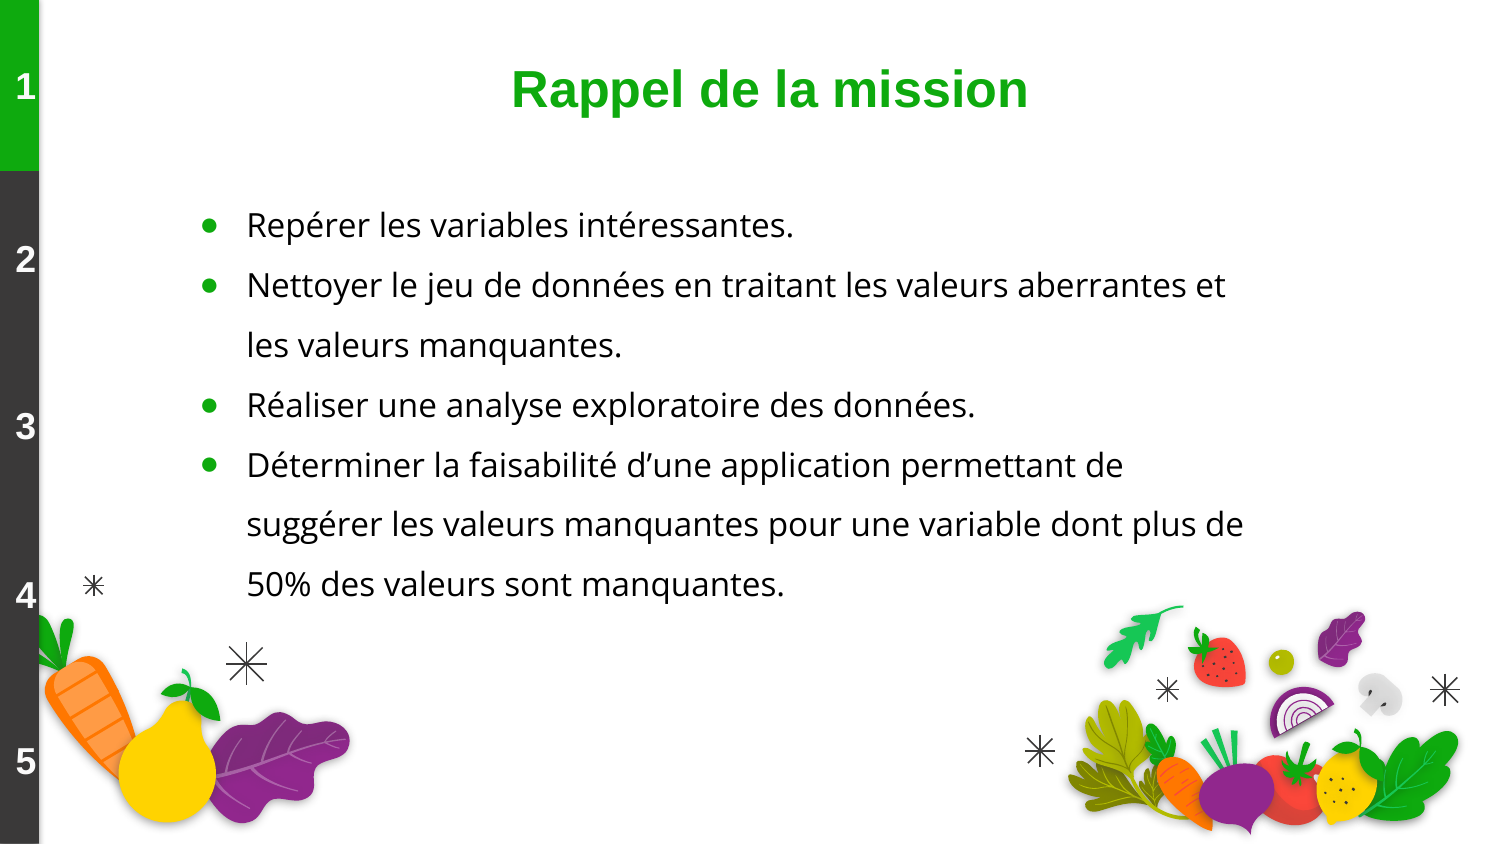

# Rappel de la mission
1
Repérer les variables intéressantes.
Nettoyer le jeu de données en traitant les valeurs aberrantes et les valeurs manquantes.
Réaliser une analyse exploratoire des données.
Déterminer la faisabilité d’une application permettant de suggérer les valeurs manquantes pour une variable dont plus de 50% des valeurs sont manquantes.

2
3
4

5